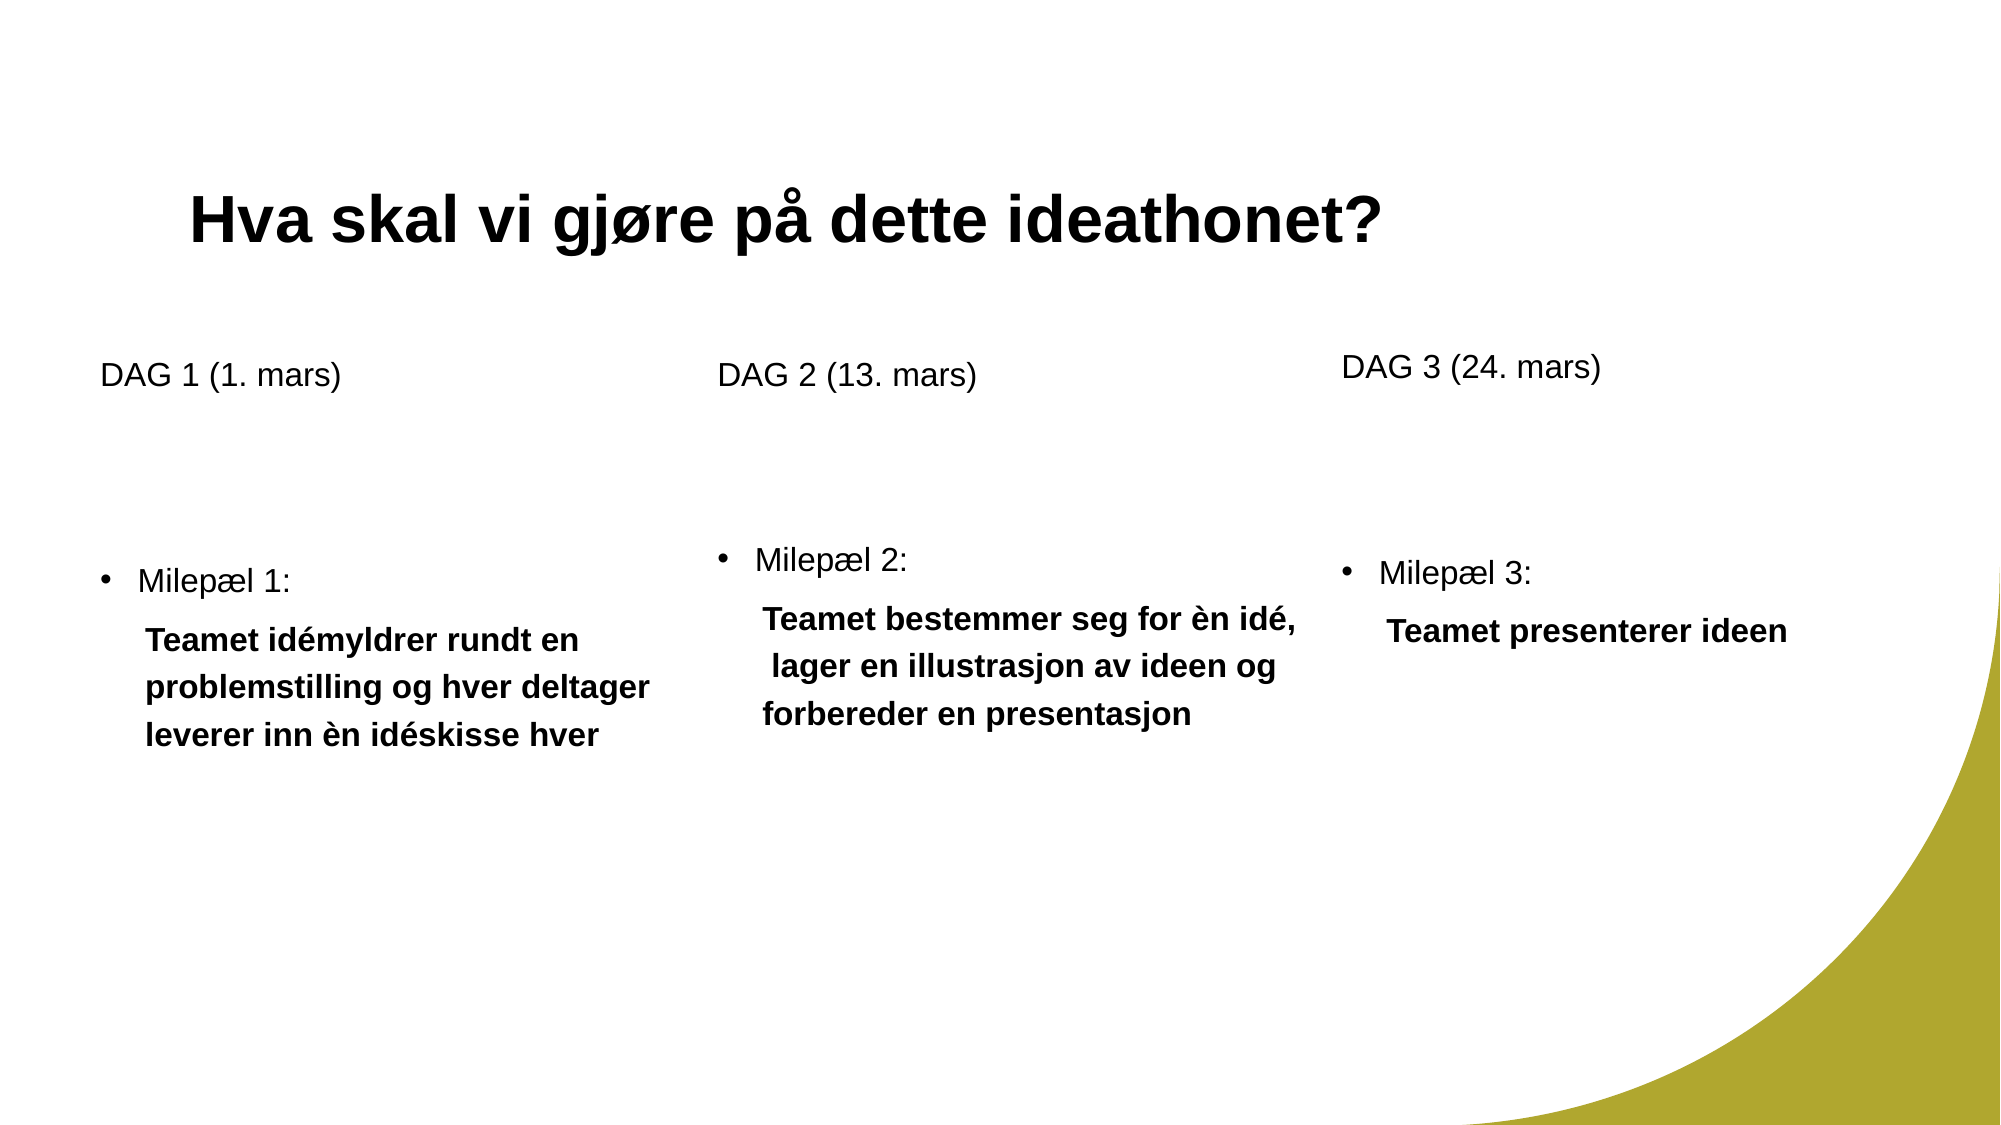

# Hva skal vi gjøre på dette ideathonet?
DAG 3 (24. mars)

Milepæl 3:
Teamet presenterer ideen
DAG 1 (1. mars)

Milepæl 1:
Teamet idémyldrer rundt en problemstilling og hver deltager leverer inn èn idéskisse hver
DAG 2 (13. mars)

Milepæl 2:
Teamet bestemmer seg for èn idé,  lager en illustrasjon av ideen og forbereder en presentasjon